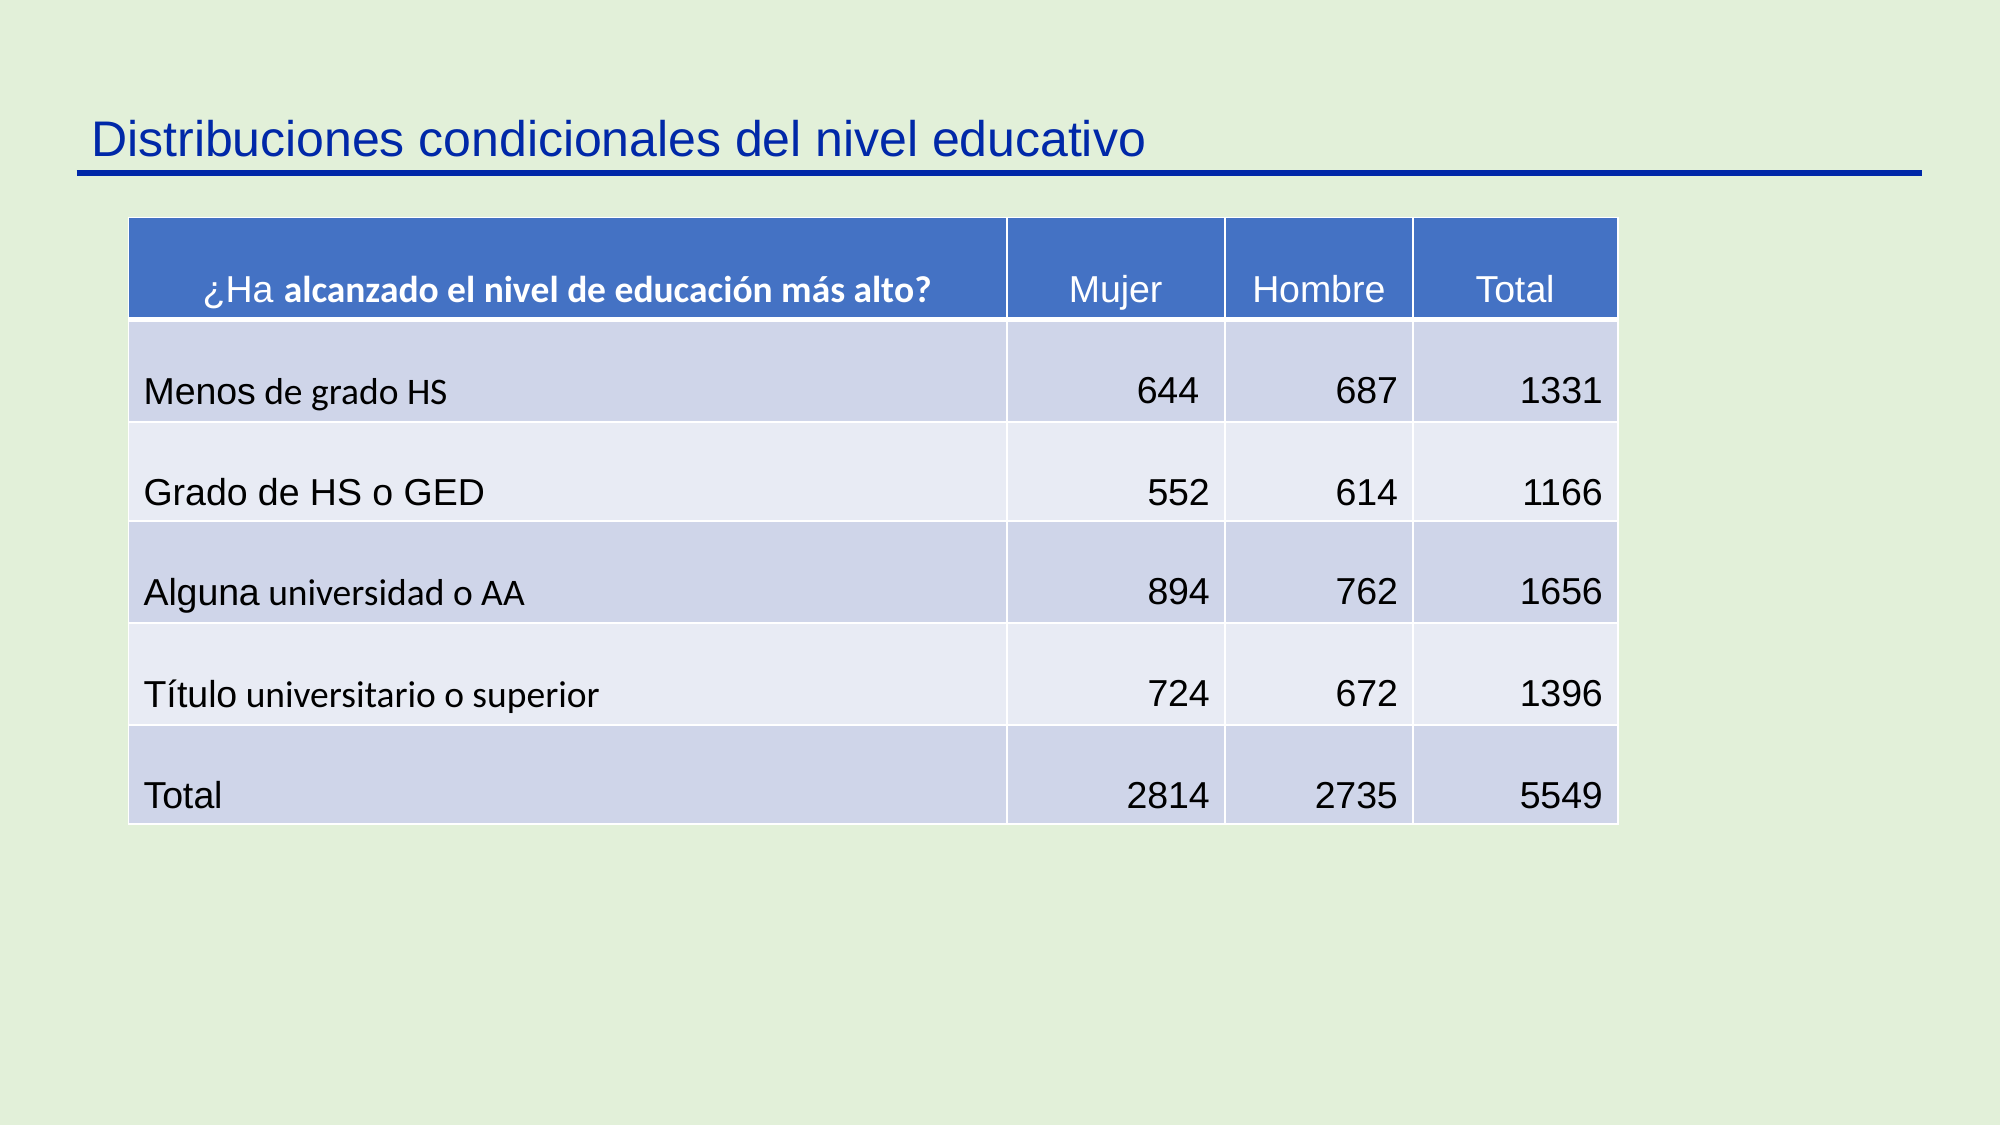

Distribuciones condicionales del nivel educativo
| ¿Ha alcanzado el nivel de educación más alto? | Mujer | Hombre | Total |
| --- | --- | --- | --- |
| Menos de grado HS | 644 | 687 | 1331 |
| Grado de HS o GED | 552 | 614 | 1166 |
| Alguna universidad o AA | 894 | 762 | 1656 |
| Título universitario o superior | 724 | 672 | 1396 |
| Total | 2814 | 2735 | 5549 |